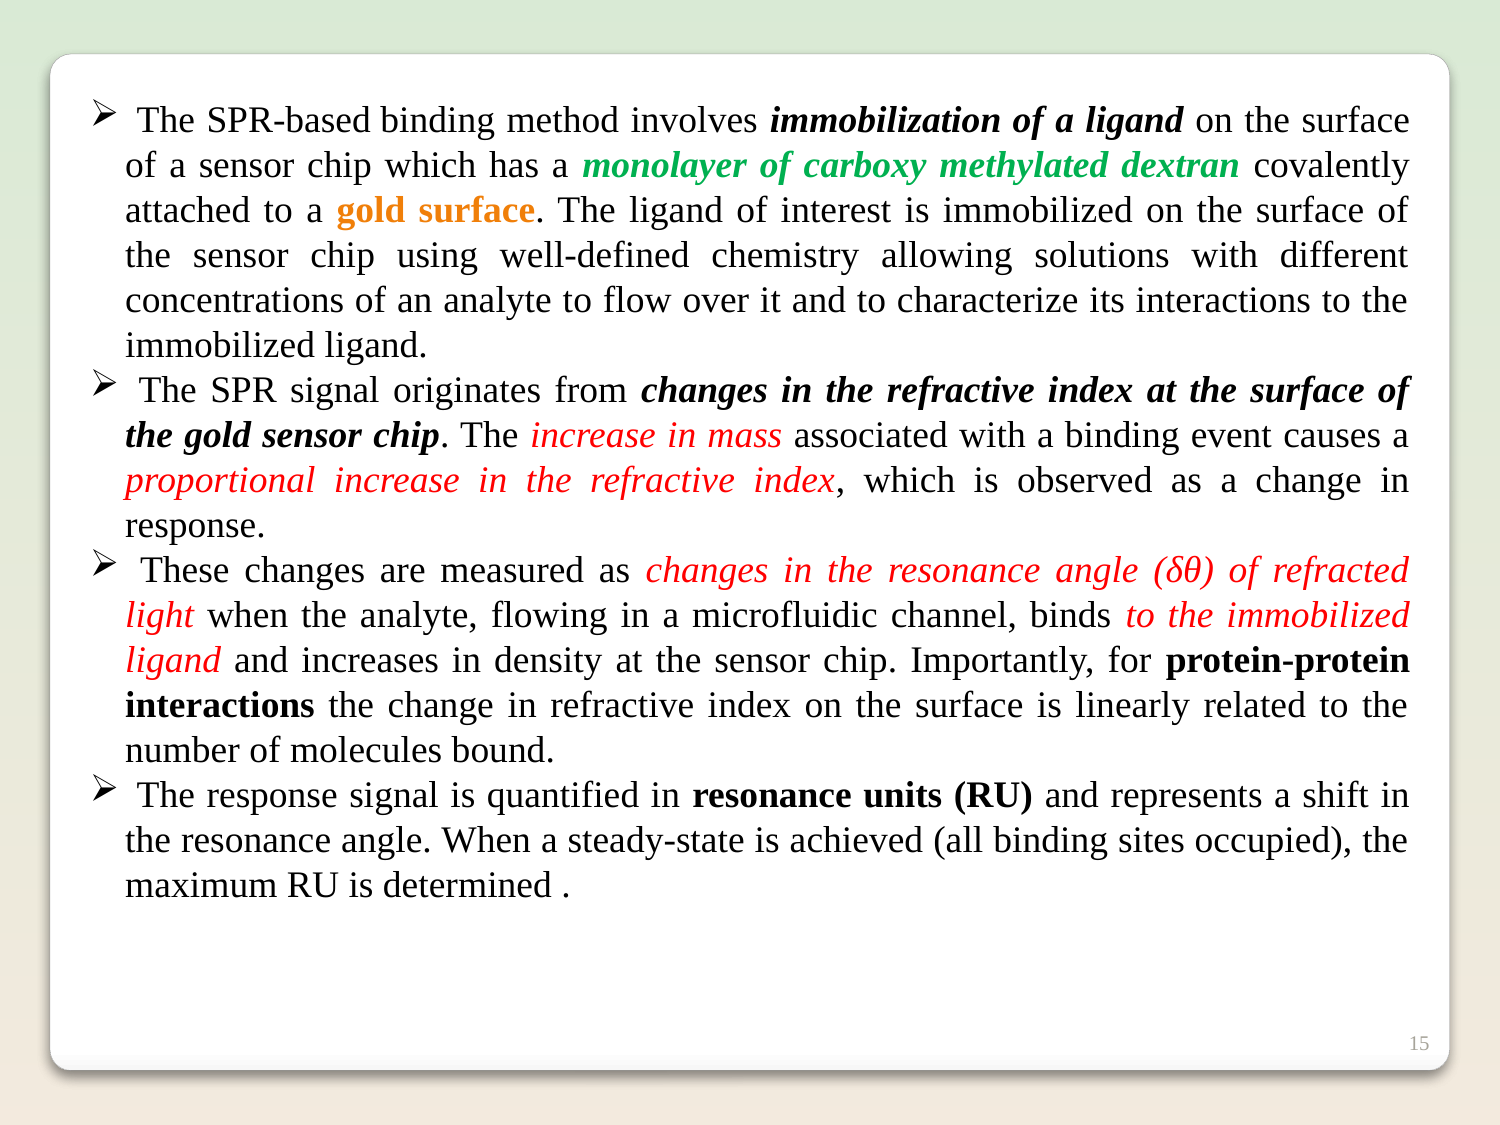

The SPR-based binding method involves immobilization of a ligand on the surface of a sensor chip which has a monolayer of carboxy methylated dextran covalently attached to a gold surface. The ligand of interest is immobilized on the surface of the sensor chip using well-defined chemistry allowing solutions with different concentrations of an analyte to flow over it and to characterize its interactions to the immobilized ligand.
 The SPR signal originates from changes in the refractive index at the surface of the gold sensor chip. The increase in mass associated with a binding event causes a proportional increase in the refractive index, which is observed as a change in response.
 These changes are measured as changes in the resonance angle (δθ) of refracted light when the analyte, flowing in a microfluidic channel, binds to the immobilized ligand and increases in density at the sensor chip. Importantly, for protein-protein interactions the change in refractive index on the surface is linearly related to the number of molecules bound.
 The response signal is quantified in resonance units (RU) and represents a shift in the resonance angle. When a steady-state is achieved (all binding sites occupied), the maximum RU is determined .
15